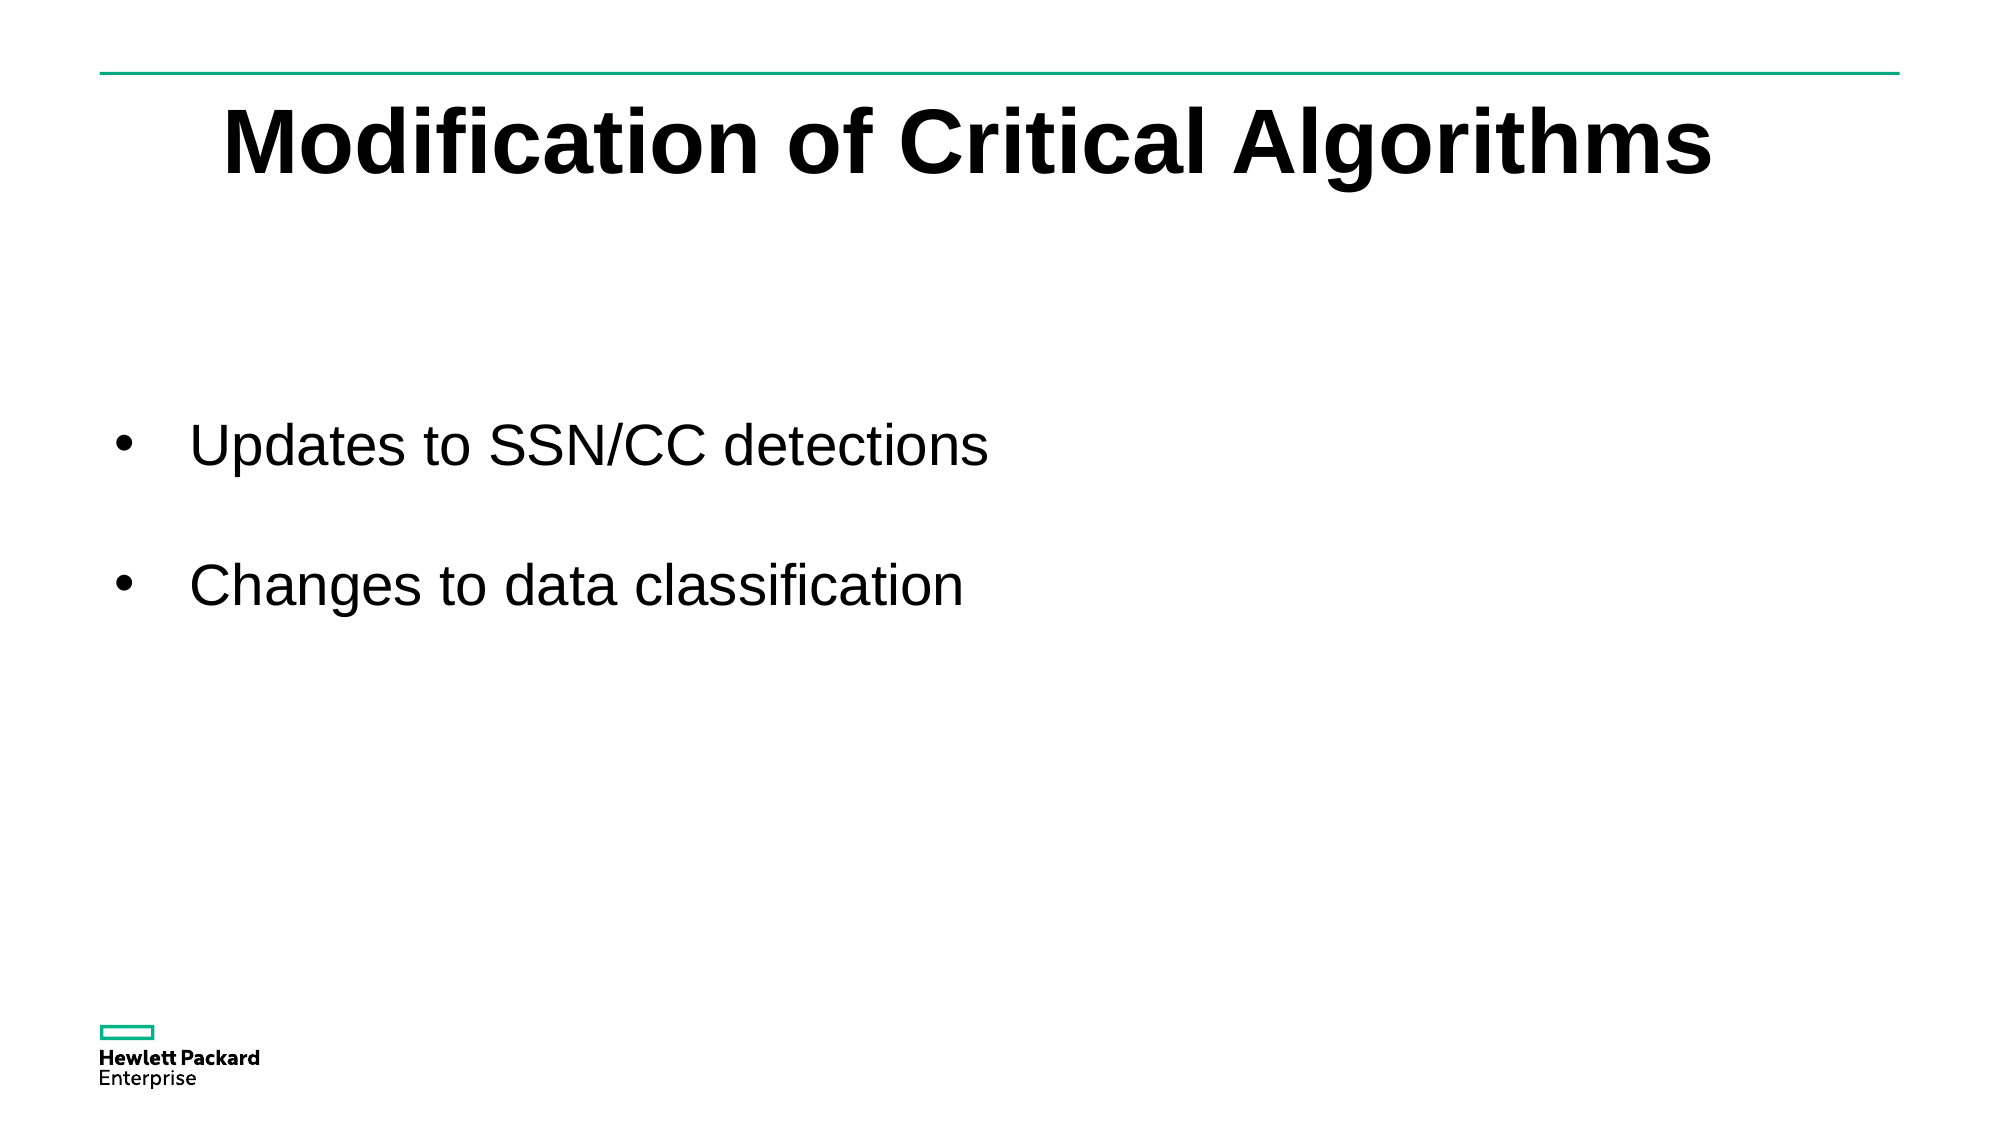

Modification of Critical Algorithms
Updates to SSN/CC detections

Changes to data classification